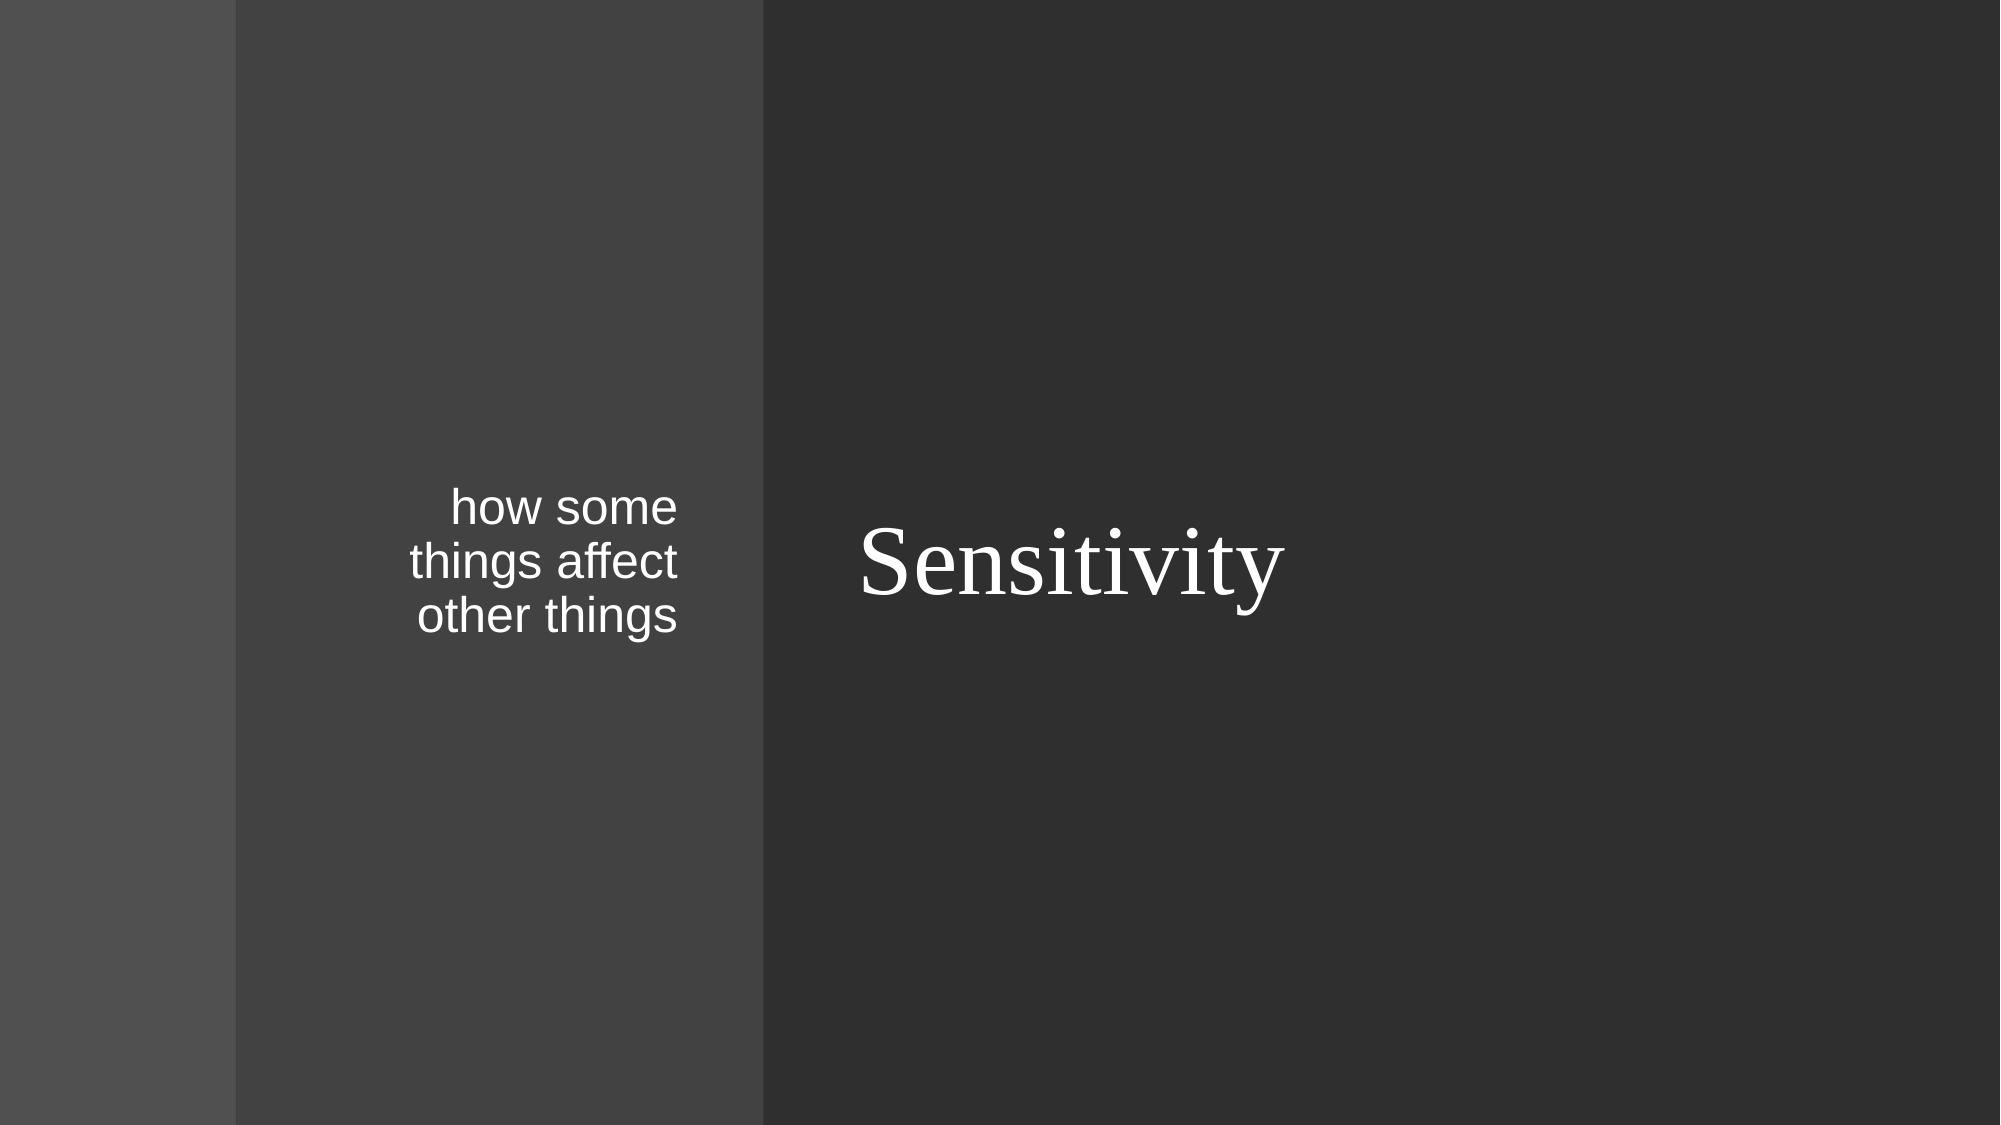

# Sensitivity
how some things affect other things